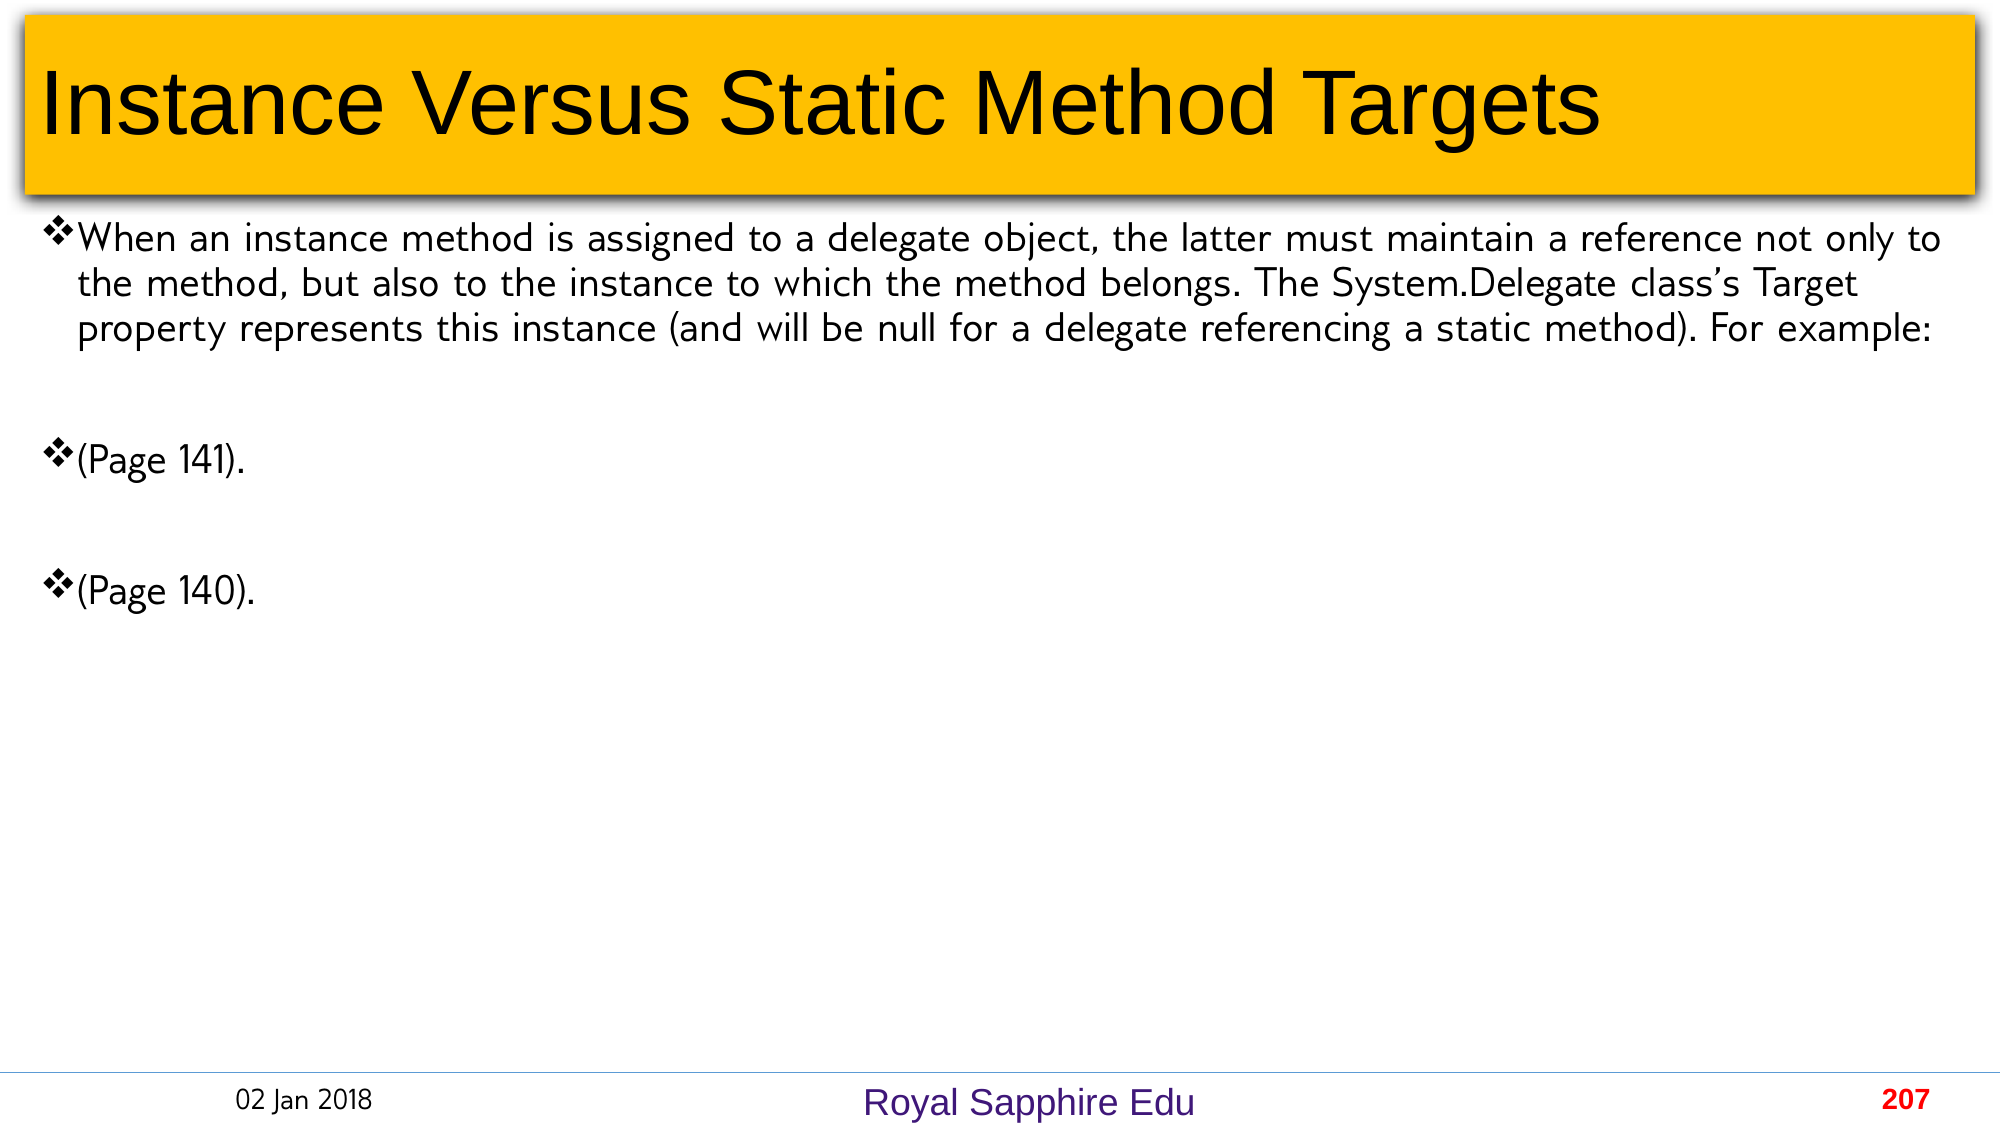

# Instance Versus Static Method Targets
When an instance method is assigned to a delegate object, the latter must maintain a reference not only to the method, but also to the instance to which the method belongs. The System.Delegate class’s Target property represents this instance (and will be null for a delegate referencing a static method). For example:

(Page 141).

(Page 140).
02 Jan 2018
207